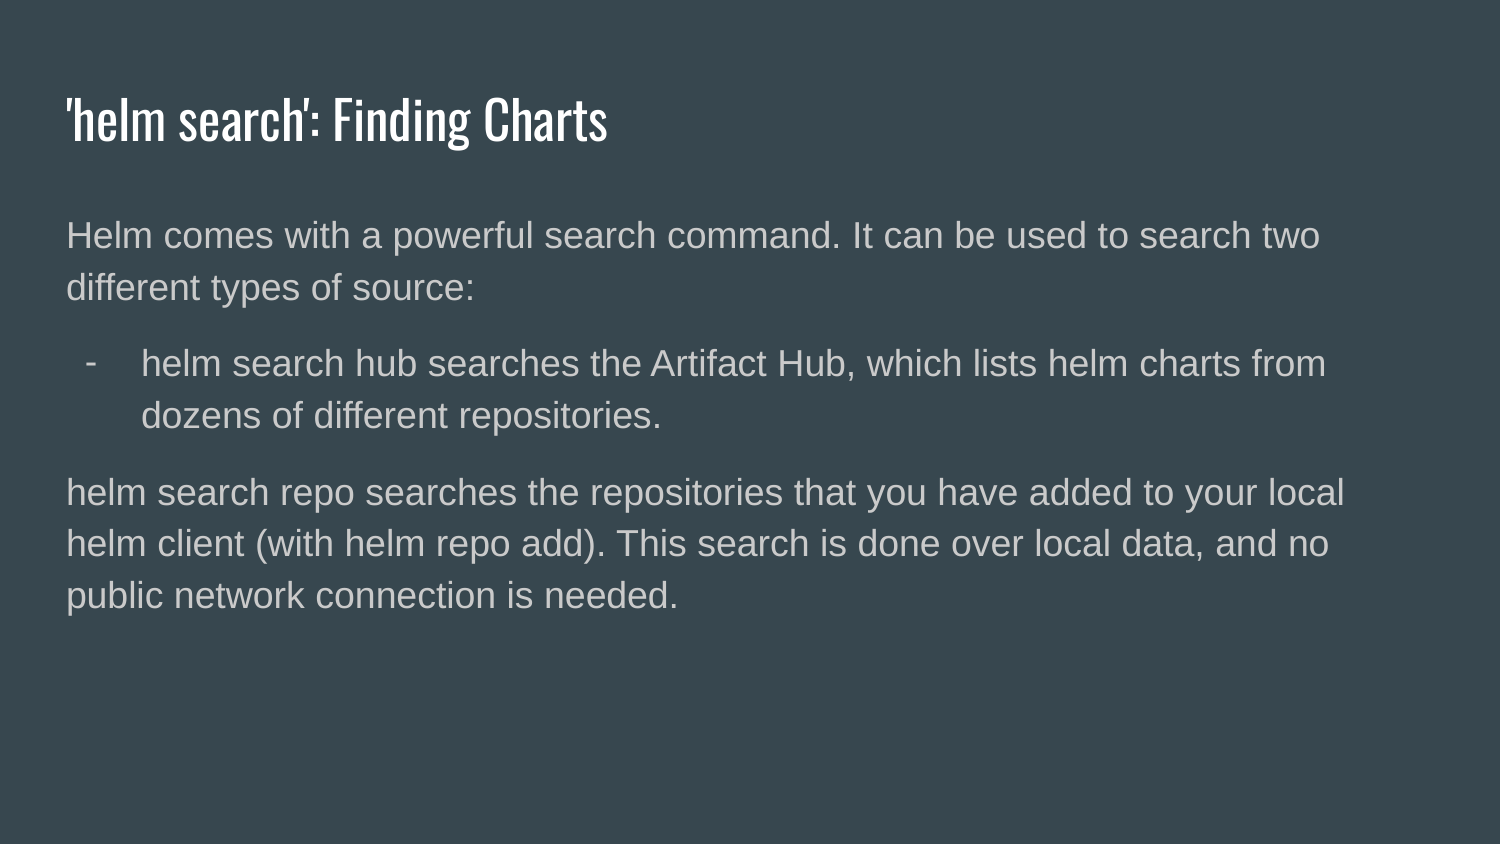

# 'helm search': Finding Charts
Helm comes with a powerful search command. It can be used to search two different types of source:
helm search hub searches the Artifact Hub, which lists helm charts from dozens of different repositories.
helm search repo searches the repositories that you have added to your local helm client (with helm repo add). This search is done over local data, and no public network connection is needed.